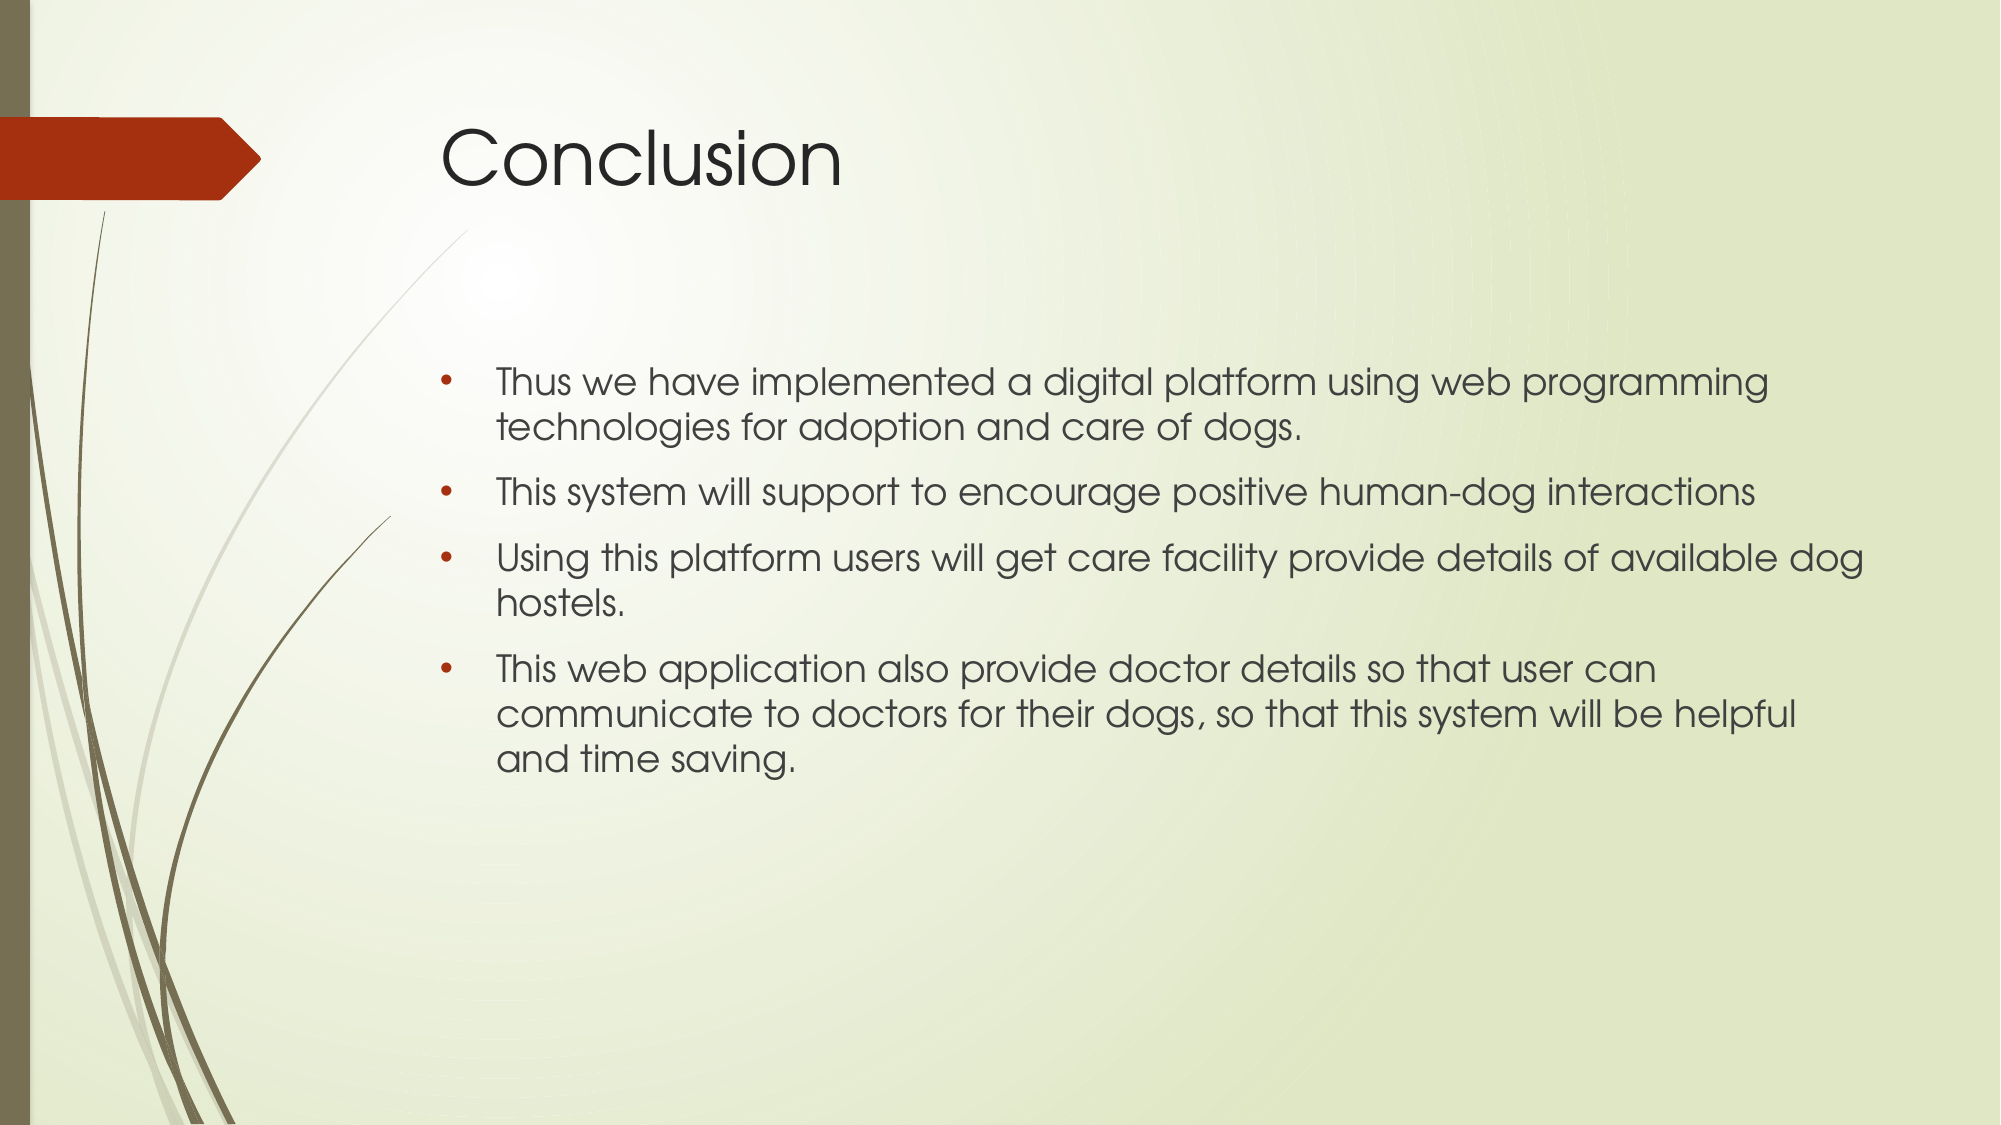

# Conclusion
Thus we have implemented a digital platform using web programming technologies for adoption and care of dogs.
This system will support to encourage positive human-dog interactions
Using this platform users will get care facility provide details of available dog hostels.
This web application also provide doctor details so that user can communicate to doctors for their dogs, so that this system will be helpful and time saving.